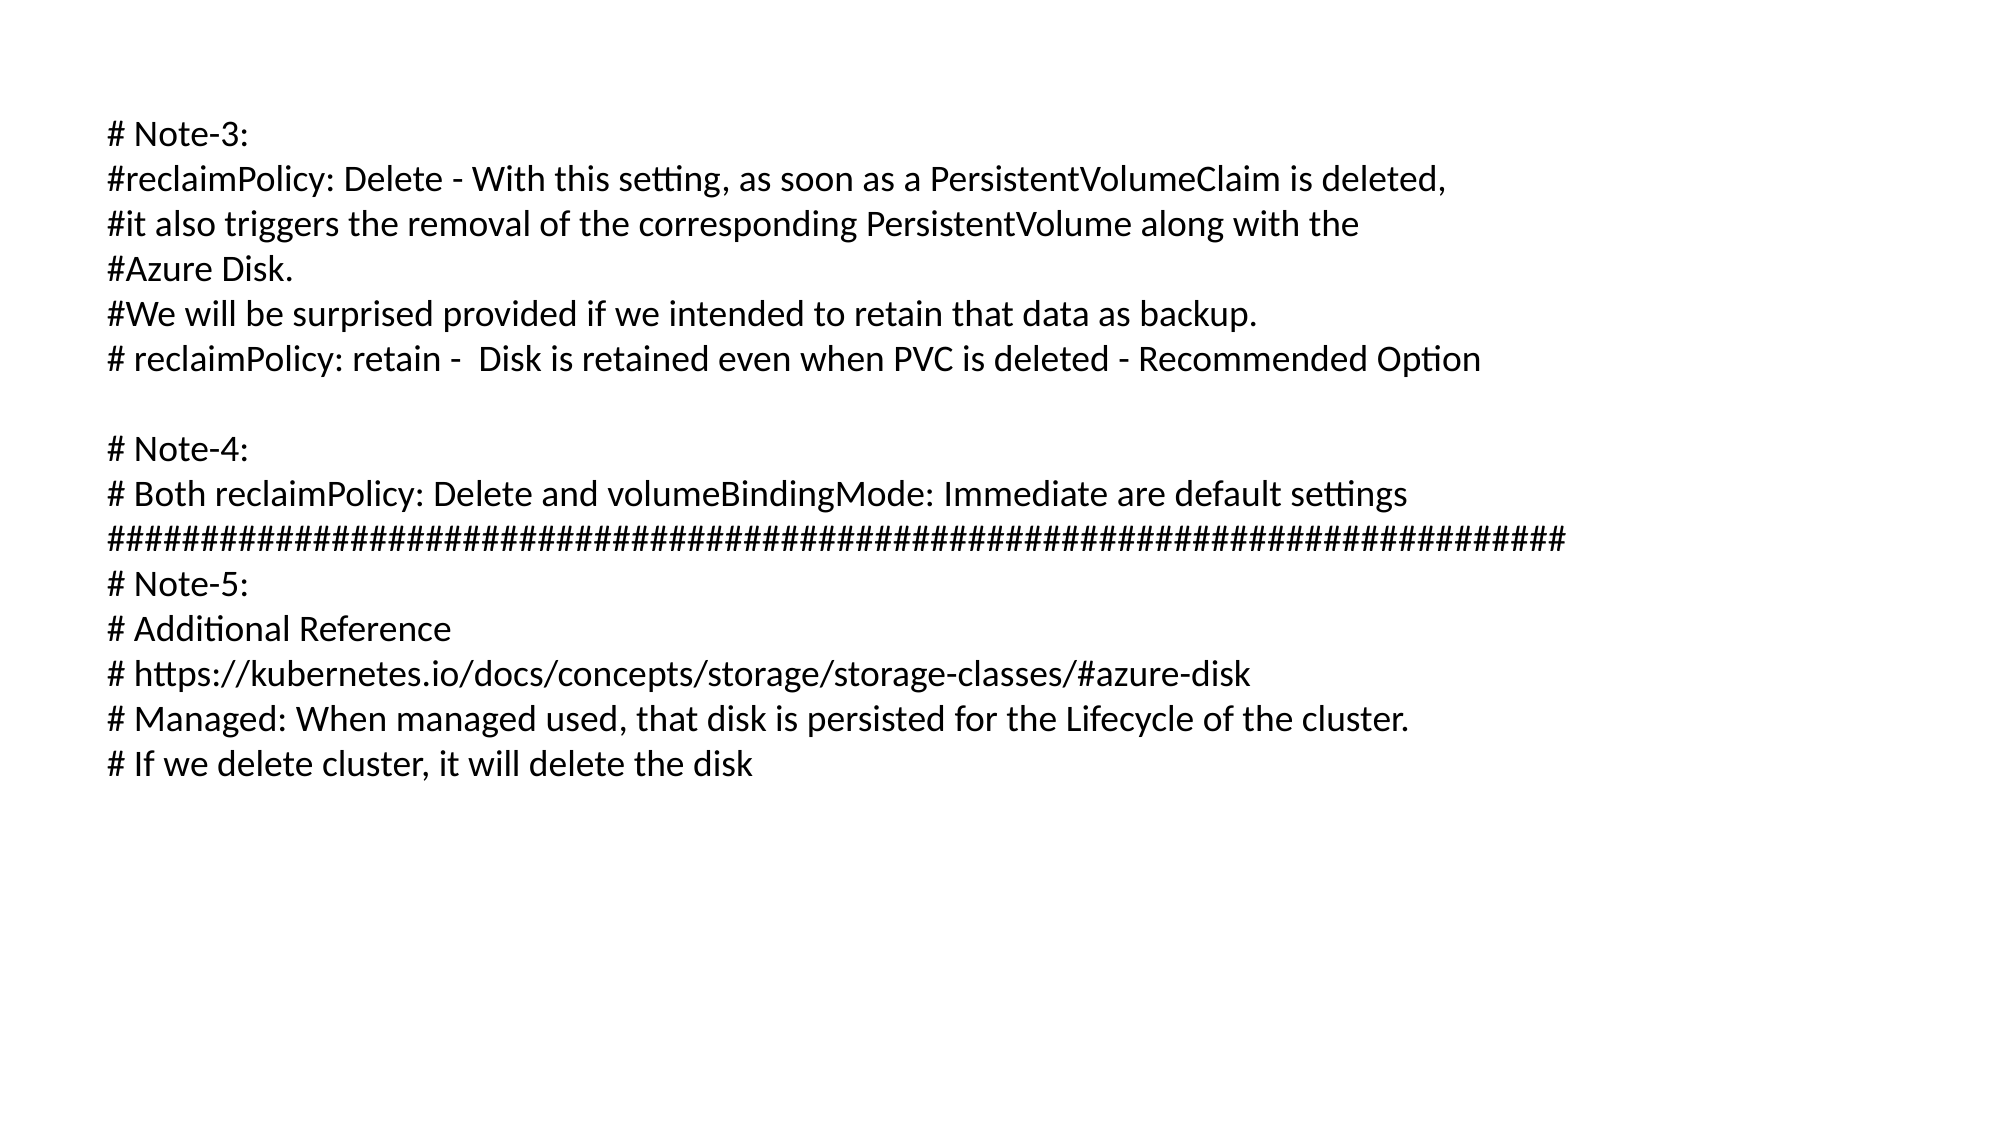

# Note-3:
#reclaimPolicy: Delete - With this setting, as soon as a PersistentVolumeClaim is deleted,
#it also triggers the removal of the corresponding PersistentVolume along with the
#Azure Disk.
#We will be surprised provided if we intended to retain that data as backup.
# reclaimPolicy: retain -  Disk is retained even when PVC is deleted - Recommended Option

# Note-4:
# Both reclaimPolicy: Delete and volumeBindingMode: Immediate are default settings
##############################################################################
# Note-5:
# Additional Reference
# https://kubernetes.io/docs/concepts/storage/storage-classes/#azure-disk
# Managed: When managed used, that disk is persisted for the Lifecycle of the cluster.
# If we delete cluster, it will delete the disk